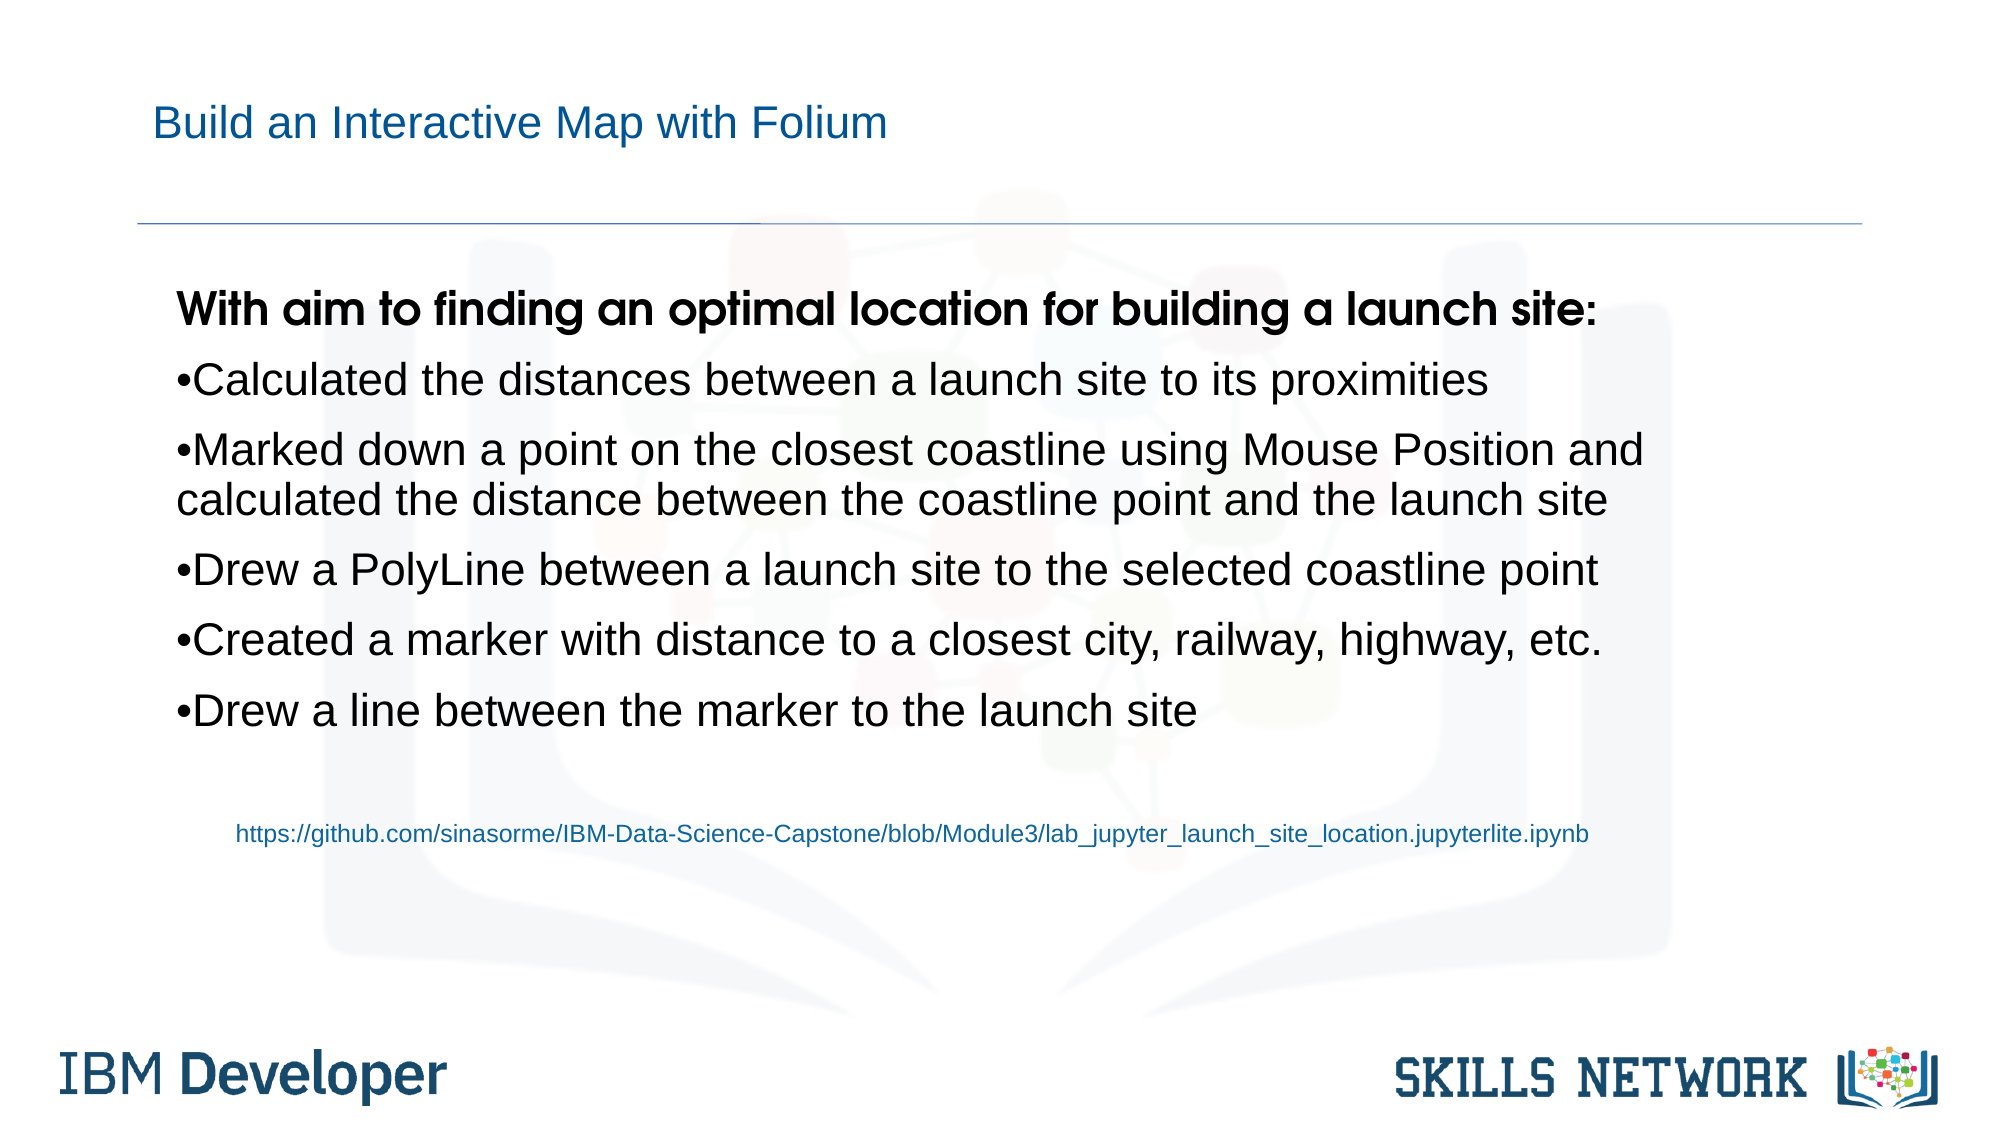

# Build an Interactive Map with Folium

With aim to finding an optimal location for building a launch site:
•Calculated the distances between a launch site to its proximities
•Marked down a point on the closest coastline using Mouse Position and calculated the distance between the coastline point and the launch site
•Drew a PolyLine between a launch site to the selected coastline point
•Created a marker with distance to a closest city, railway, highway, etc.
•Drew a line between the marker to the launch site

https://github.com/sinasorme/IBM-Data-Science-Capstone/blob/Module3/lab_jupyter_launch_site_location.jupyterlite.ipynb